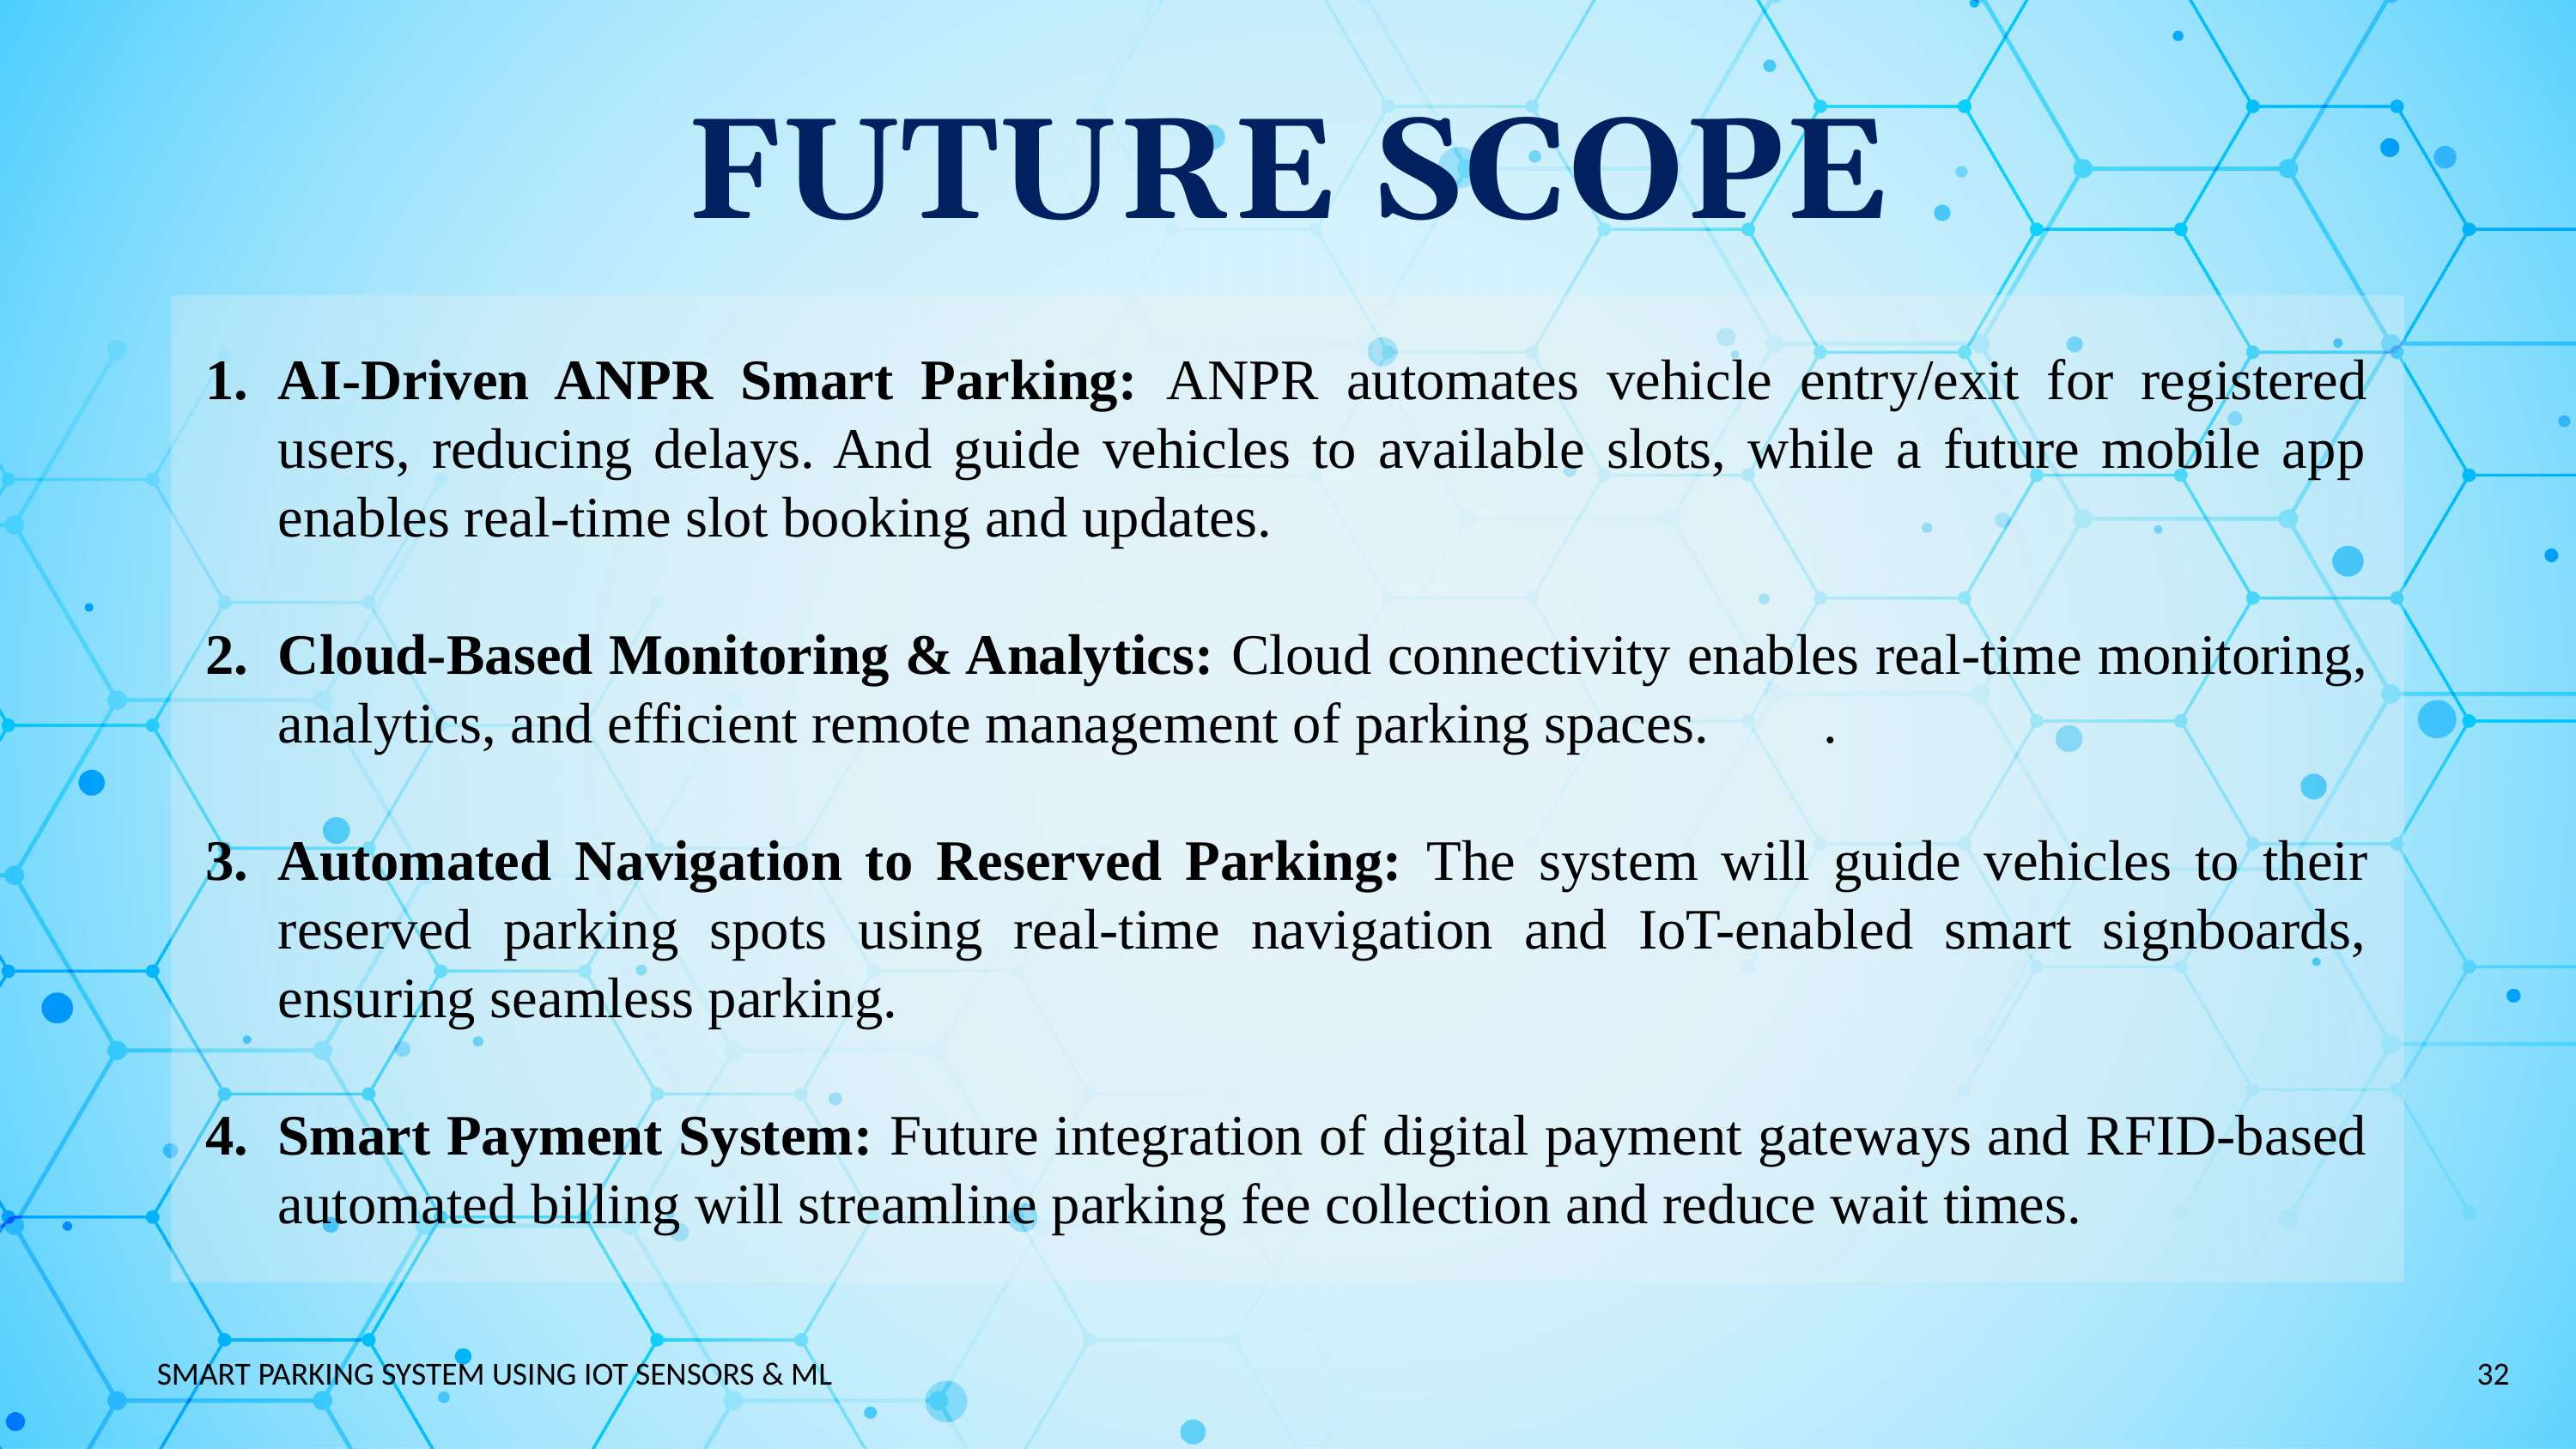

FUTURE SCOPE

AI-Driven ANPR Smart Parking: ANPR automates vehicle entry/exit for registered users, reducing delays. And guide vehicles to available slots, while a future mobile app enables real-time slot booking and updates.

Cloud-Based Monitoring & Analytics: Cloud connectivity enables real-time monitoring, analytics, and efficient remote management of parking spaces.	.

Automated Navigation to Reserved Parking: The system will guide vehicles to their reserved parking spots using real-time navigation and IoT-enabled smart signboards, ensuring seamless parking.

Smart Payment System: Future integration of digital payment gateways and RFID-based automated billing will streamline parking fee collection and reduce wait times.
32
SMART PARKING SYSTEM USING IOT SENSORS & ML